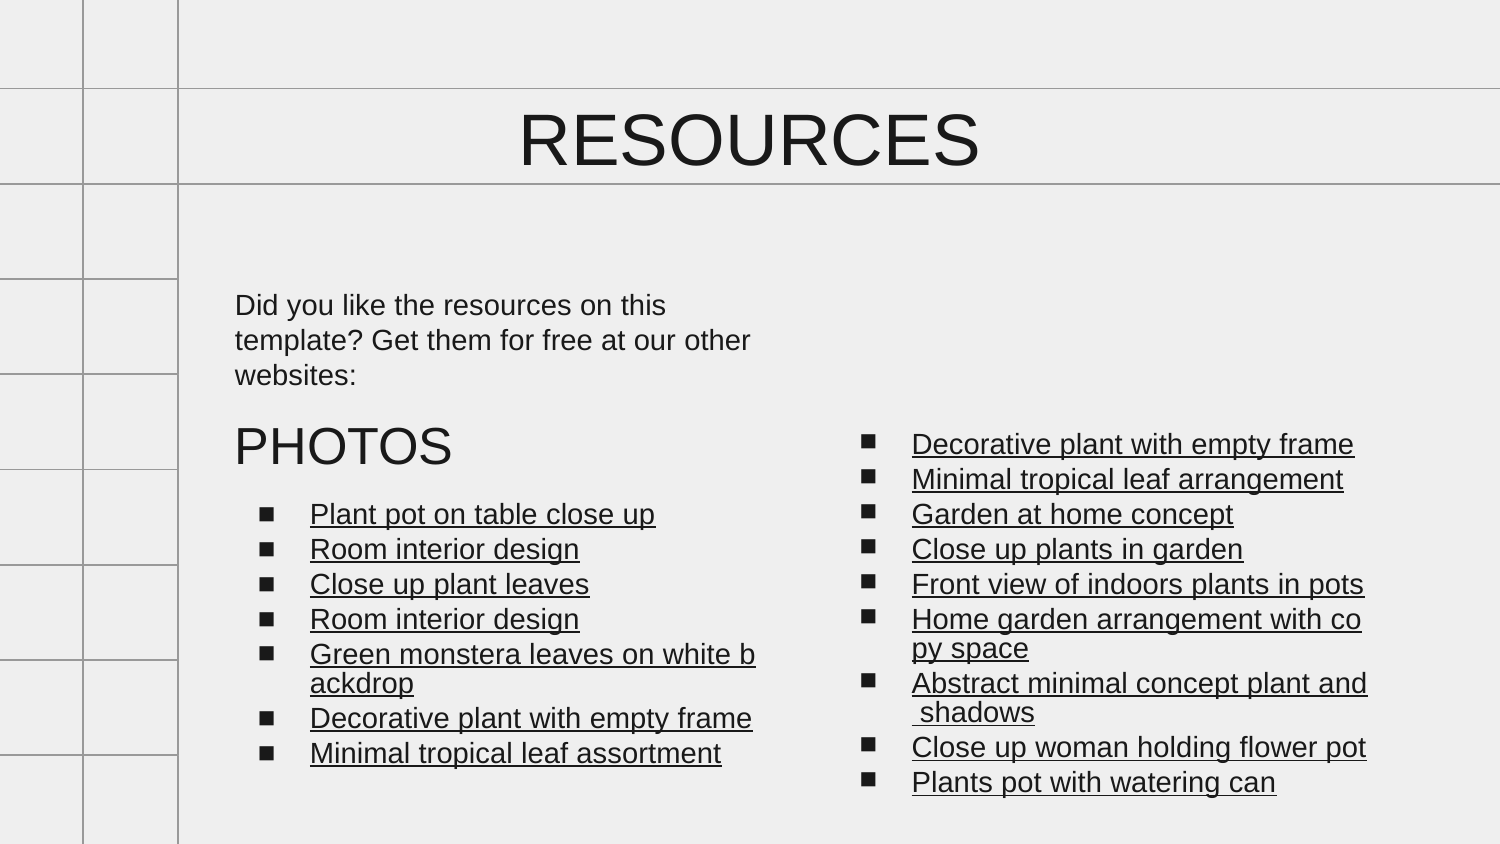

# RESOURCES
Did you like the resources on this template? Get them for free at our other websites:
PHOTOS
Plant pot on table close up
Room interior design
Close up plant leaves
Room interior design
Green monstera leaves on white backdrop
Decorative plant with empty frame
Minimal tropical leaf assortment

Decorative plant with empty frame
Minimal tropical leaf arrangement
Garden at home concept
Close up plants in garden
Front view of indoors plants in pots
Home garden arrangement with copy space
Abstract minimal concept plant and shadows
Close up woman holding flower pot
Plants pot with watering can